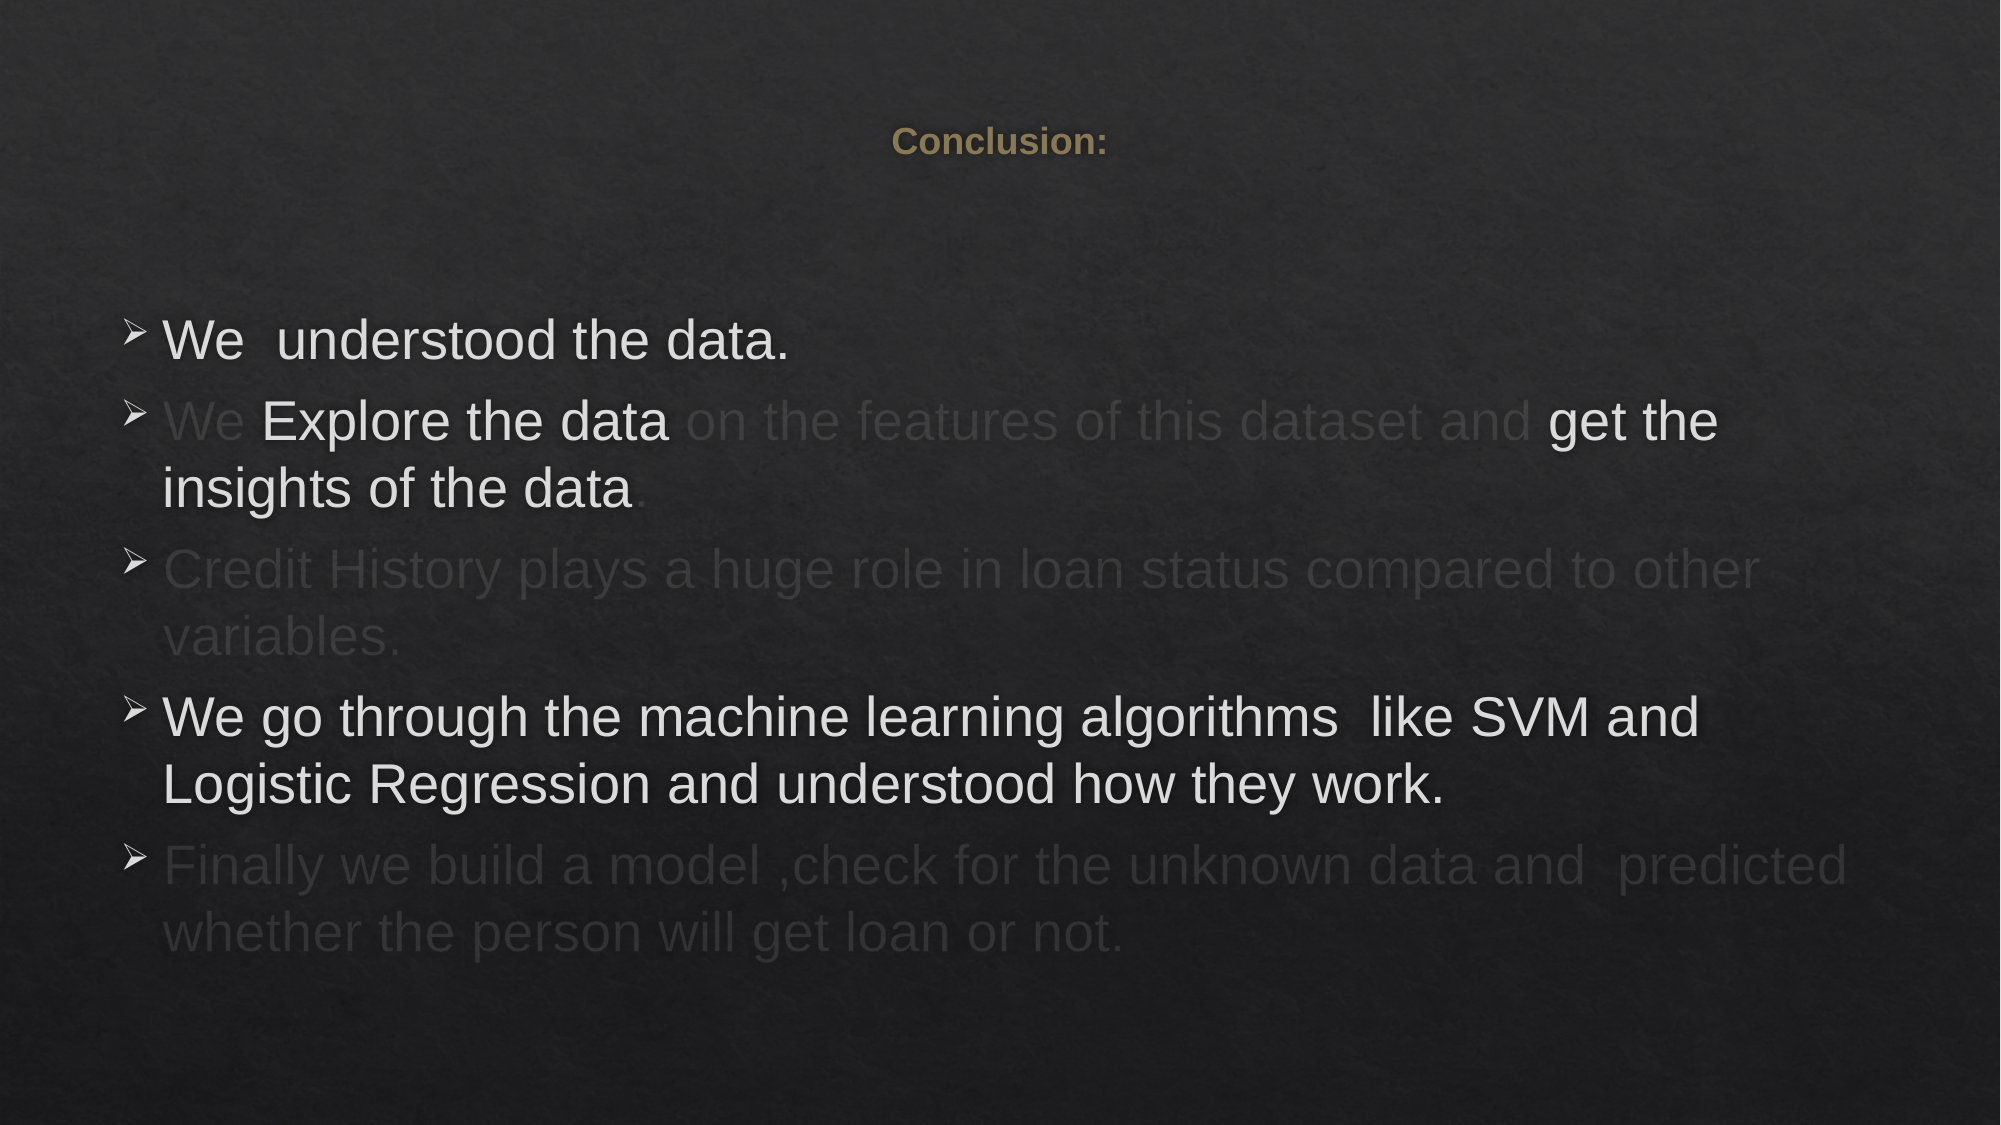

# Conclusion:

We  understood the data.
We Explore the data on the features of this dataset and get the  insights of the data.
Credit History plays a huge role in loan status compared to other variables.
We go through the machine learning algorithms  like SVM and Logistic Regression and understood how they work.
Finally we build a model ,check for the unknown data and  predicted whether the person will get loan or not.